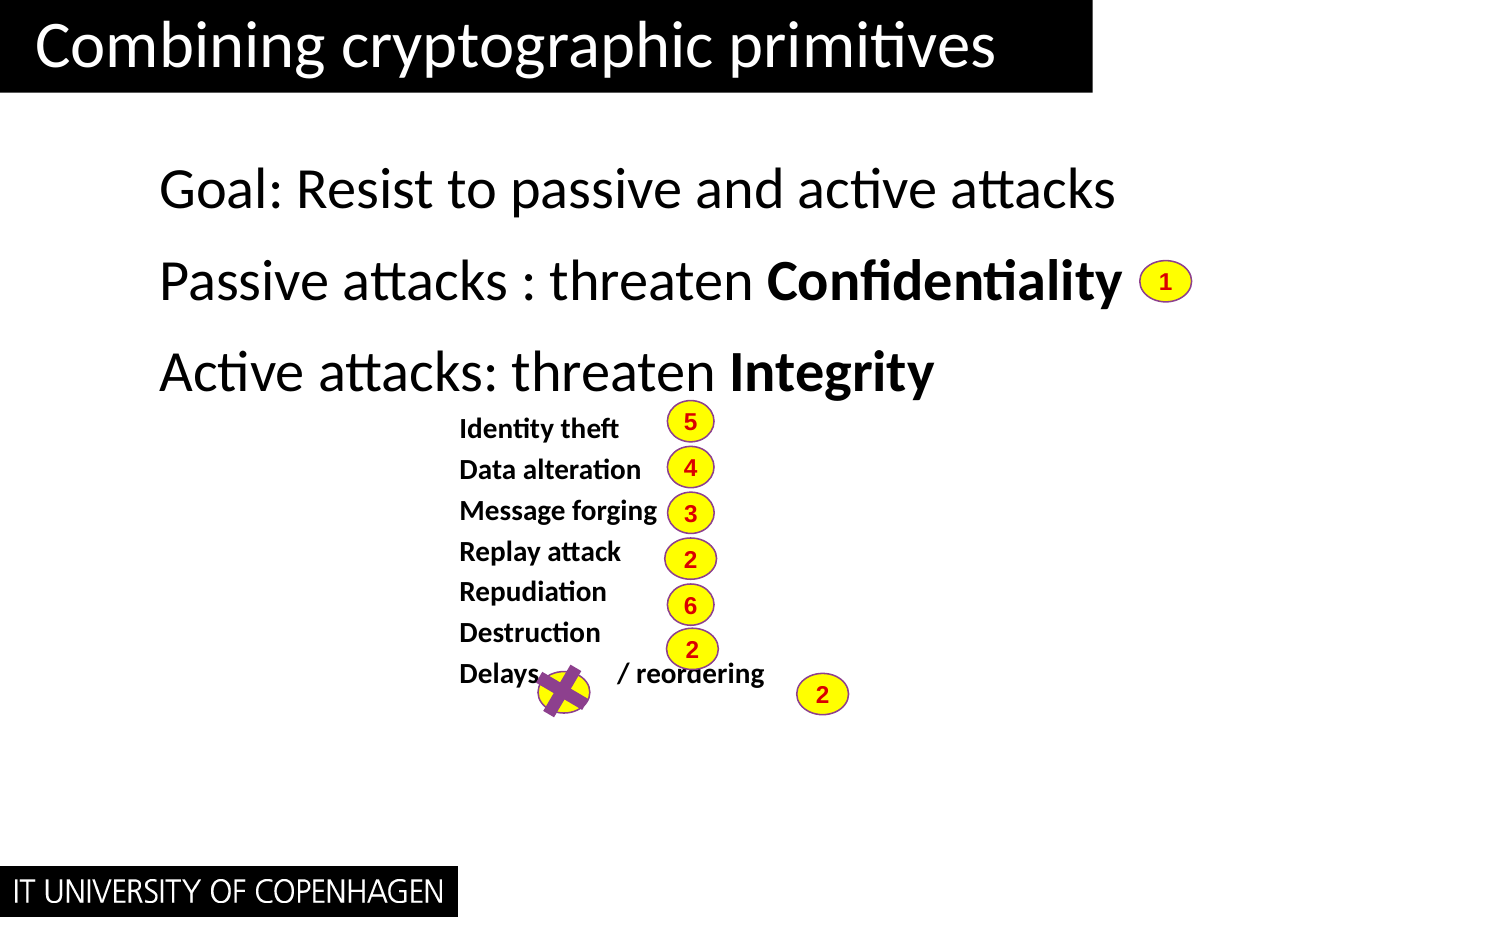

# Combining cryptographic primitives
Goal: Resist to passive and active attacks

Passive attacks : threaten Confidentiality

Active attacks: threaten Integrity
Identity theft
Data alteration
Message forging
Replay attack
Repudiation
Destruction
Delays            / reordering

1
5
4
3
2
6
2

2